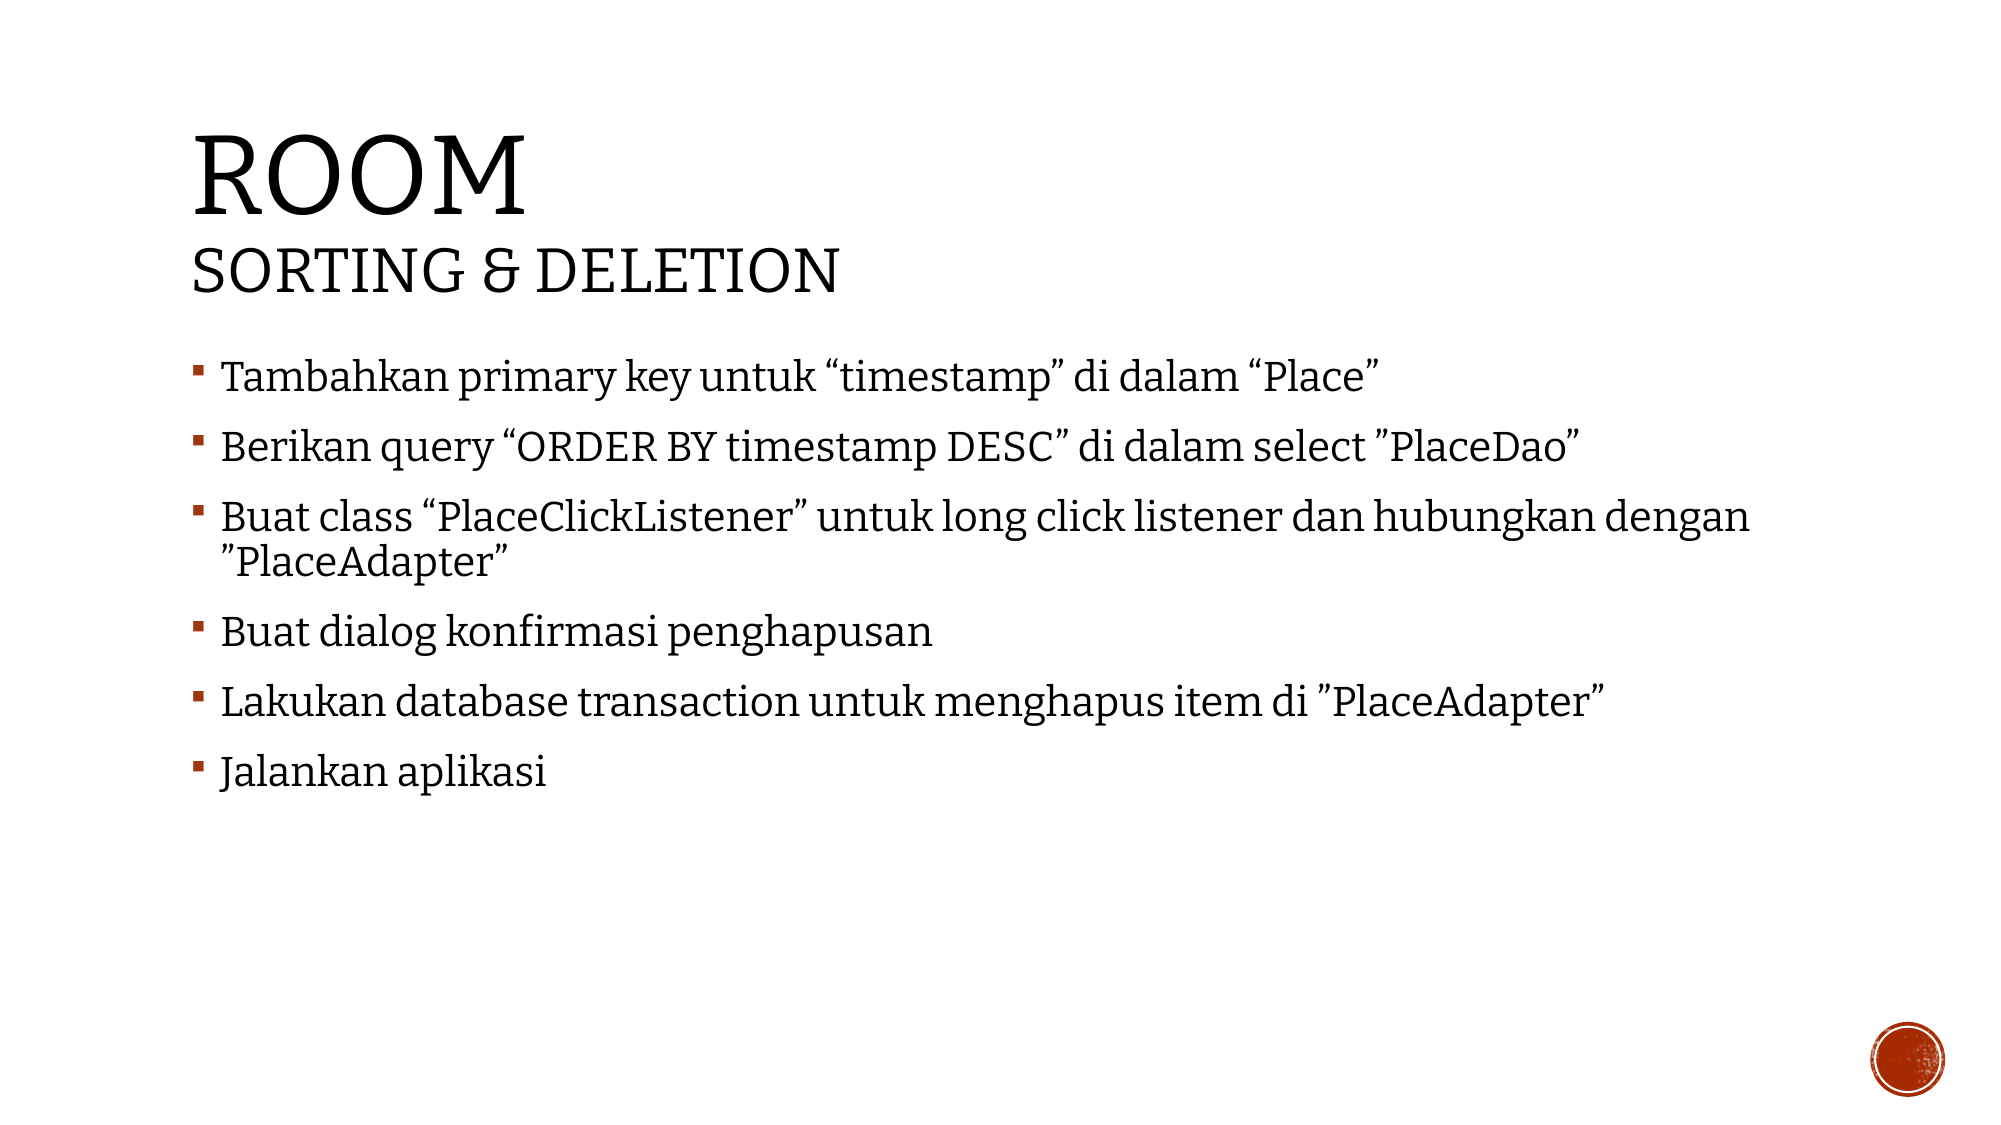

# Room sorting & Deletion
Tambahkan primary key untuk “timestamp” di dalam “Place”
Berikan query “ORDER BY timestamp DESC” di dalam select ”PlaceDao”
Buat class “PlaceClickListener” untuk long click listener dan hubungkan dengan ”PlaceAdapter”
Buat dialog konfirmasi penghapusan
Lakukan database transaction untuk menghapus item di ”PlaceAdapter”
Jalankan aplikasi